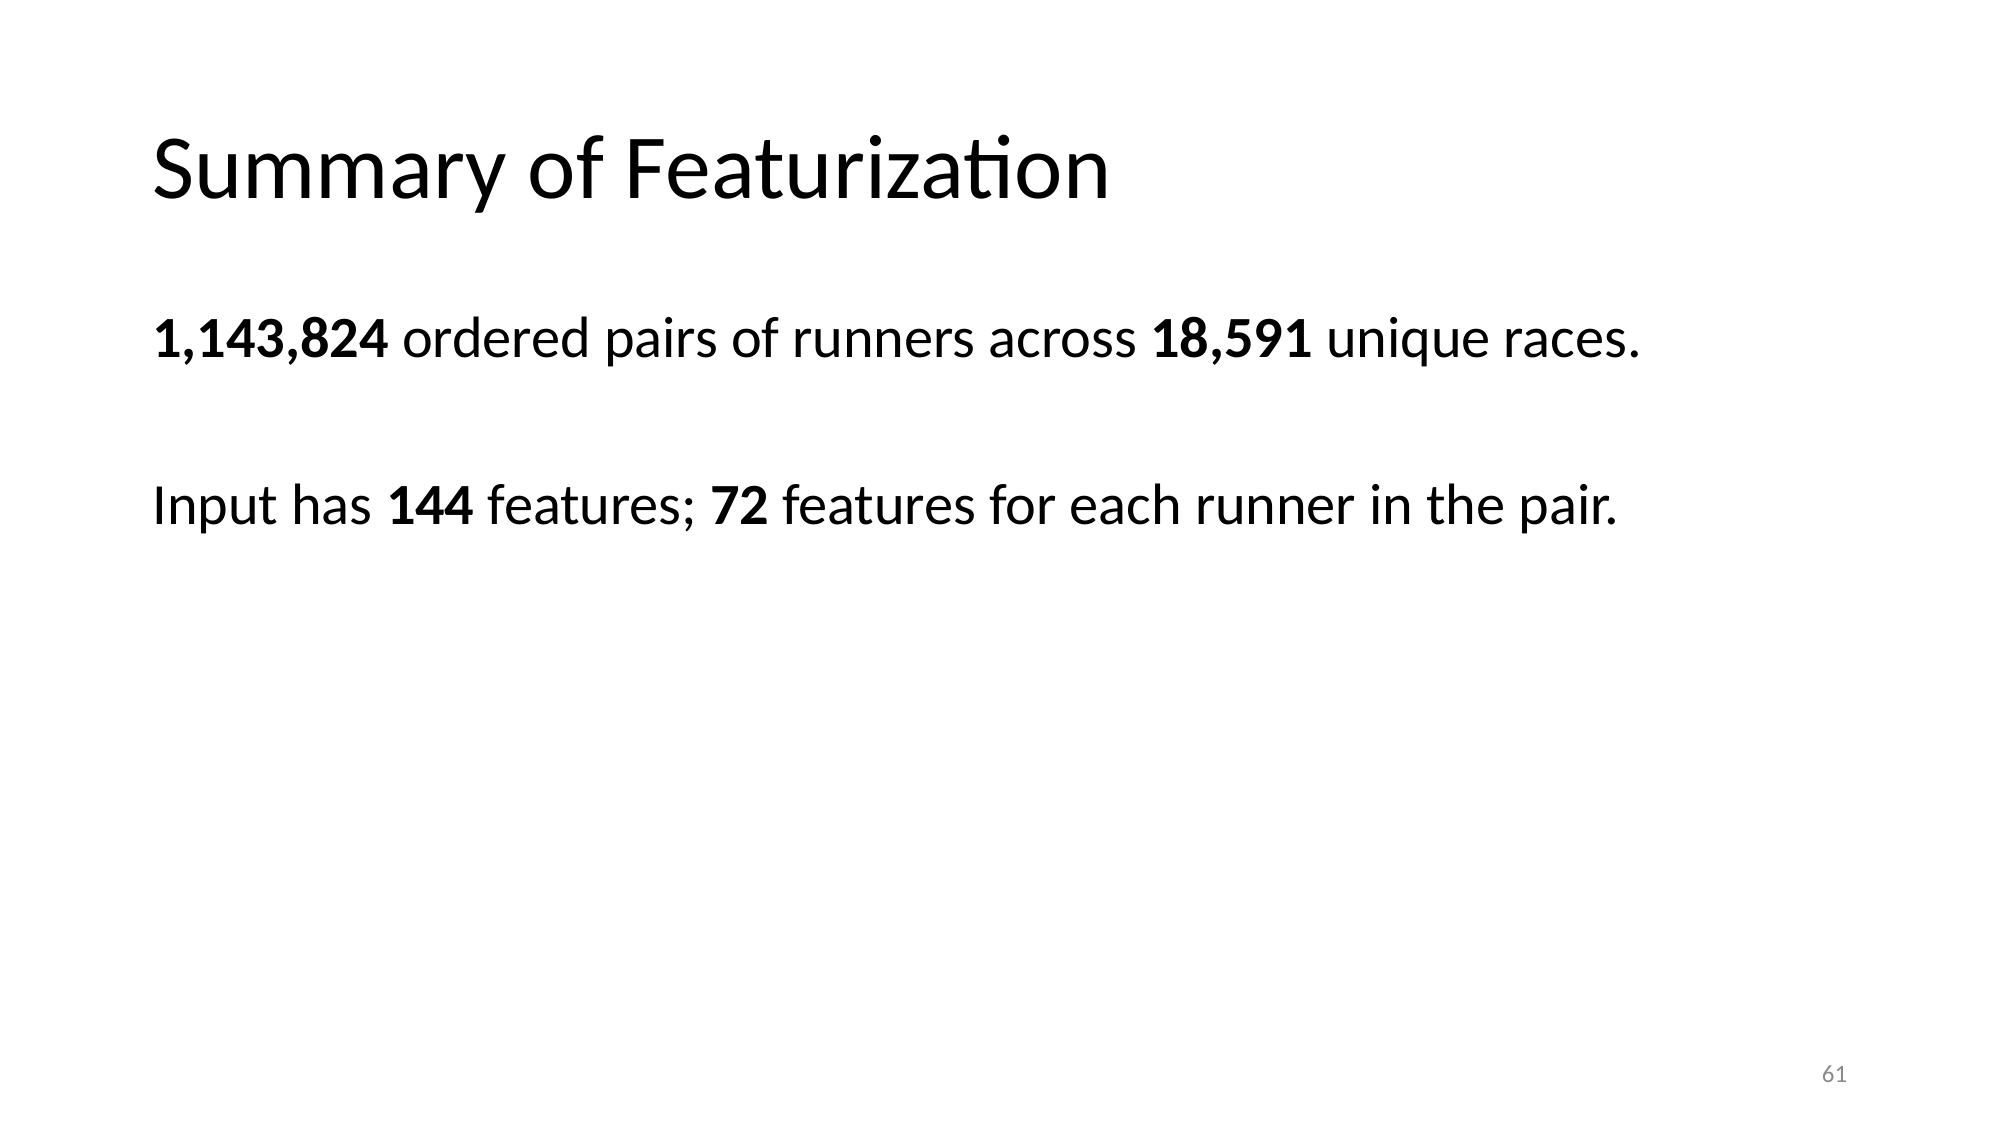

# Summary of Featurization
1,143,824 ordered pairs of runners across 18,591 unique races.

Input has 144 features; 72 features for each runner in the pair.
61